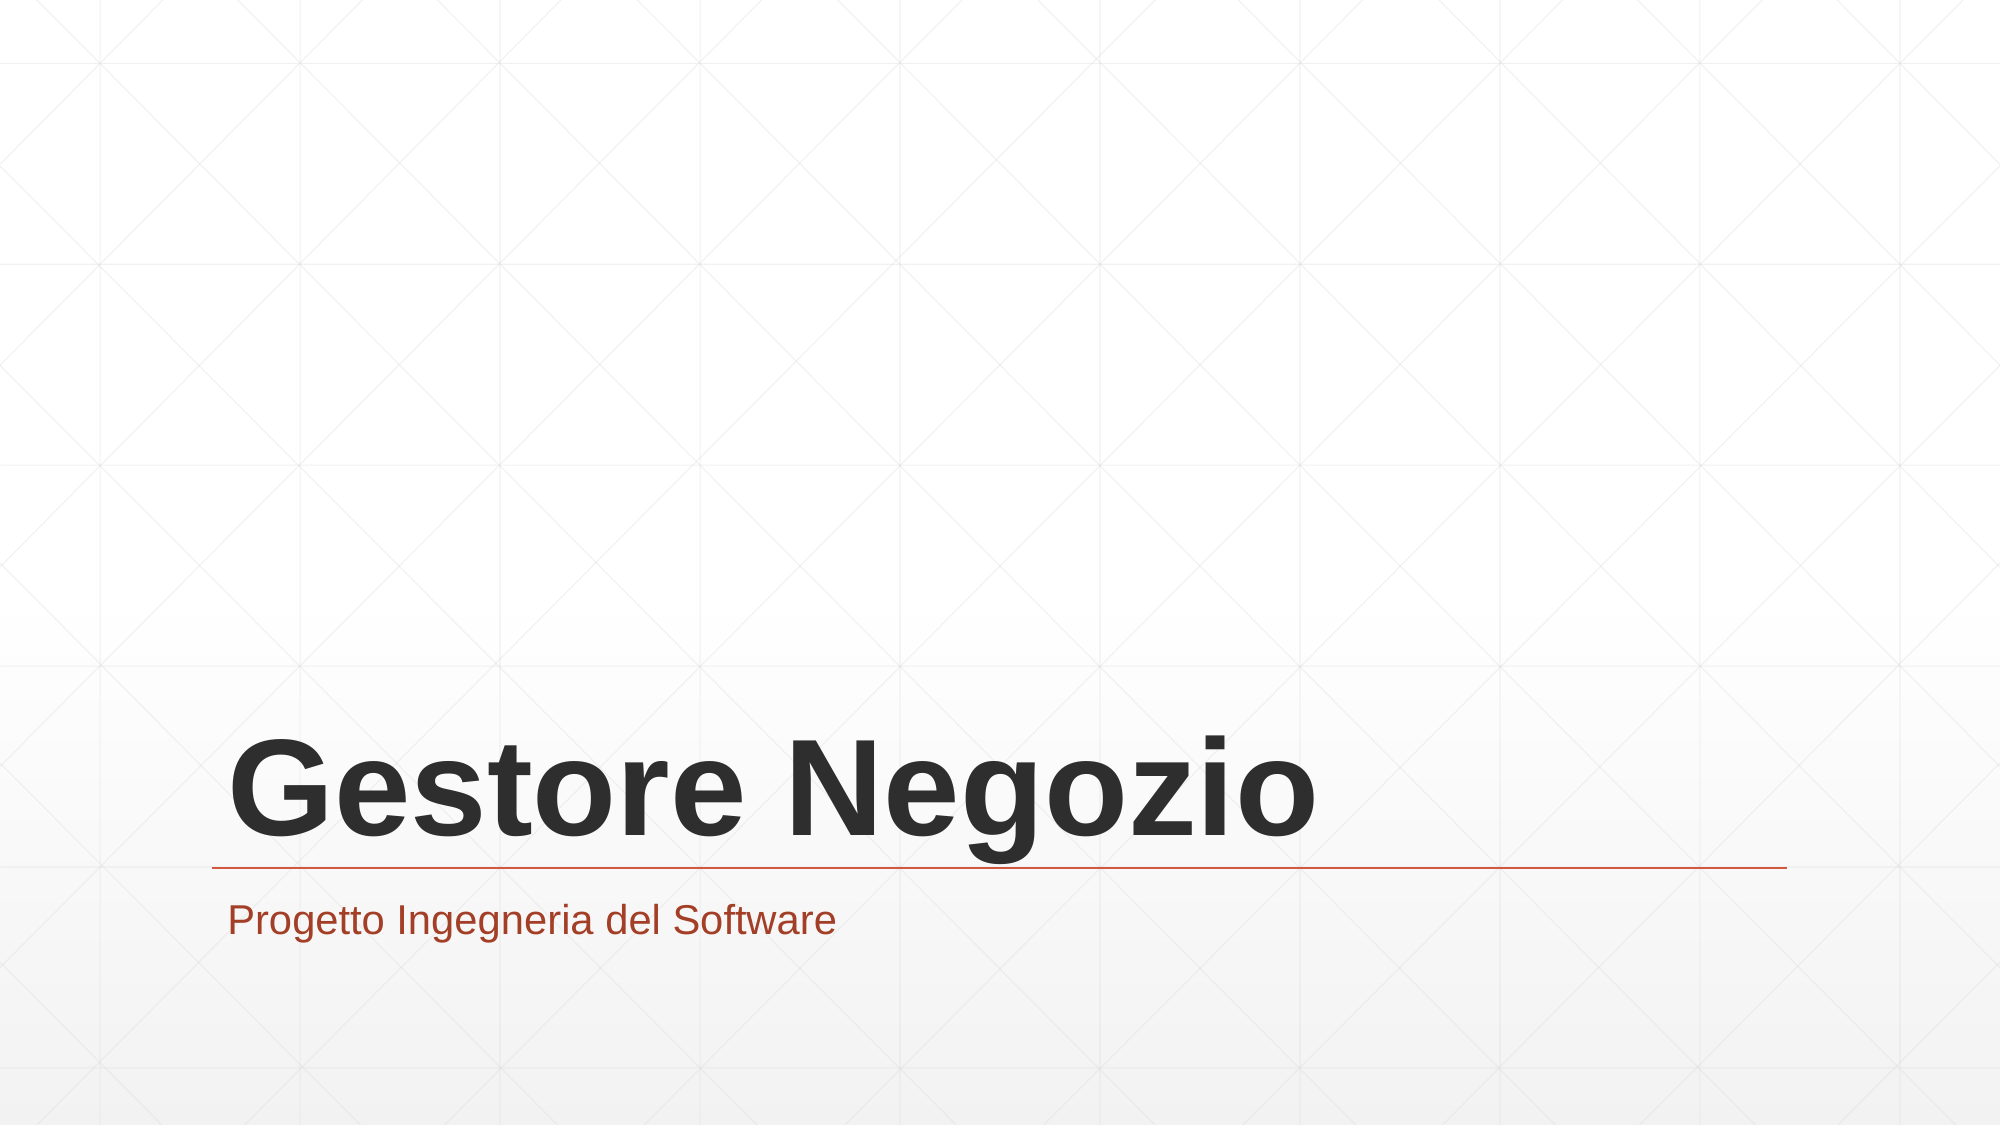

# Gestore Negozio
Progetto Ingegneria del Software